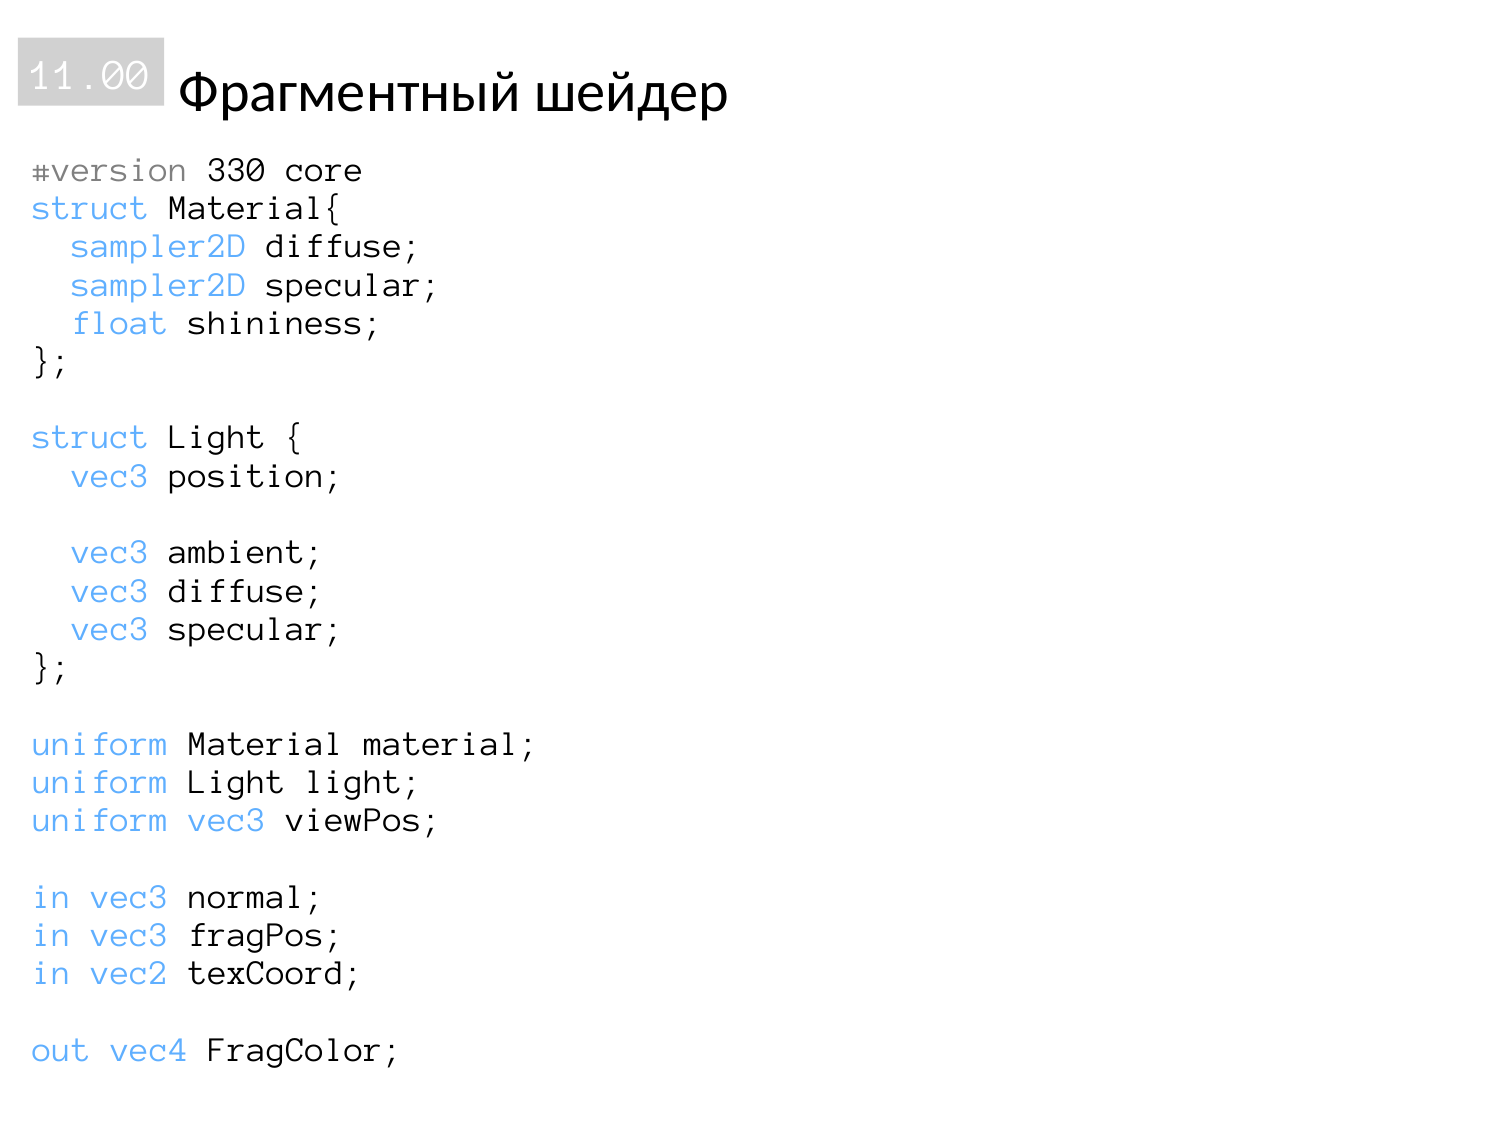

11.00
Фрагментный шейдер
#version 330 core
struct Material{
  sampler2D diffuse;
  sampler2D specular;
  float shininess;
};

struct Light {
  vec3 position;

  vec3 ambient;
  vec3 diffuse;
  vec3 specular;
};

uniform Material material;
uniform Light light;
uniform vec3 viewPos;

in vec3 normal;
in vec3 fragPos;
in vec2 texCoord;

out vec4 FragColor;